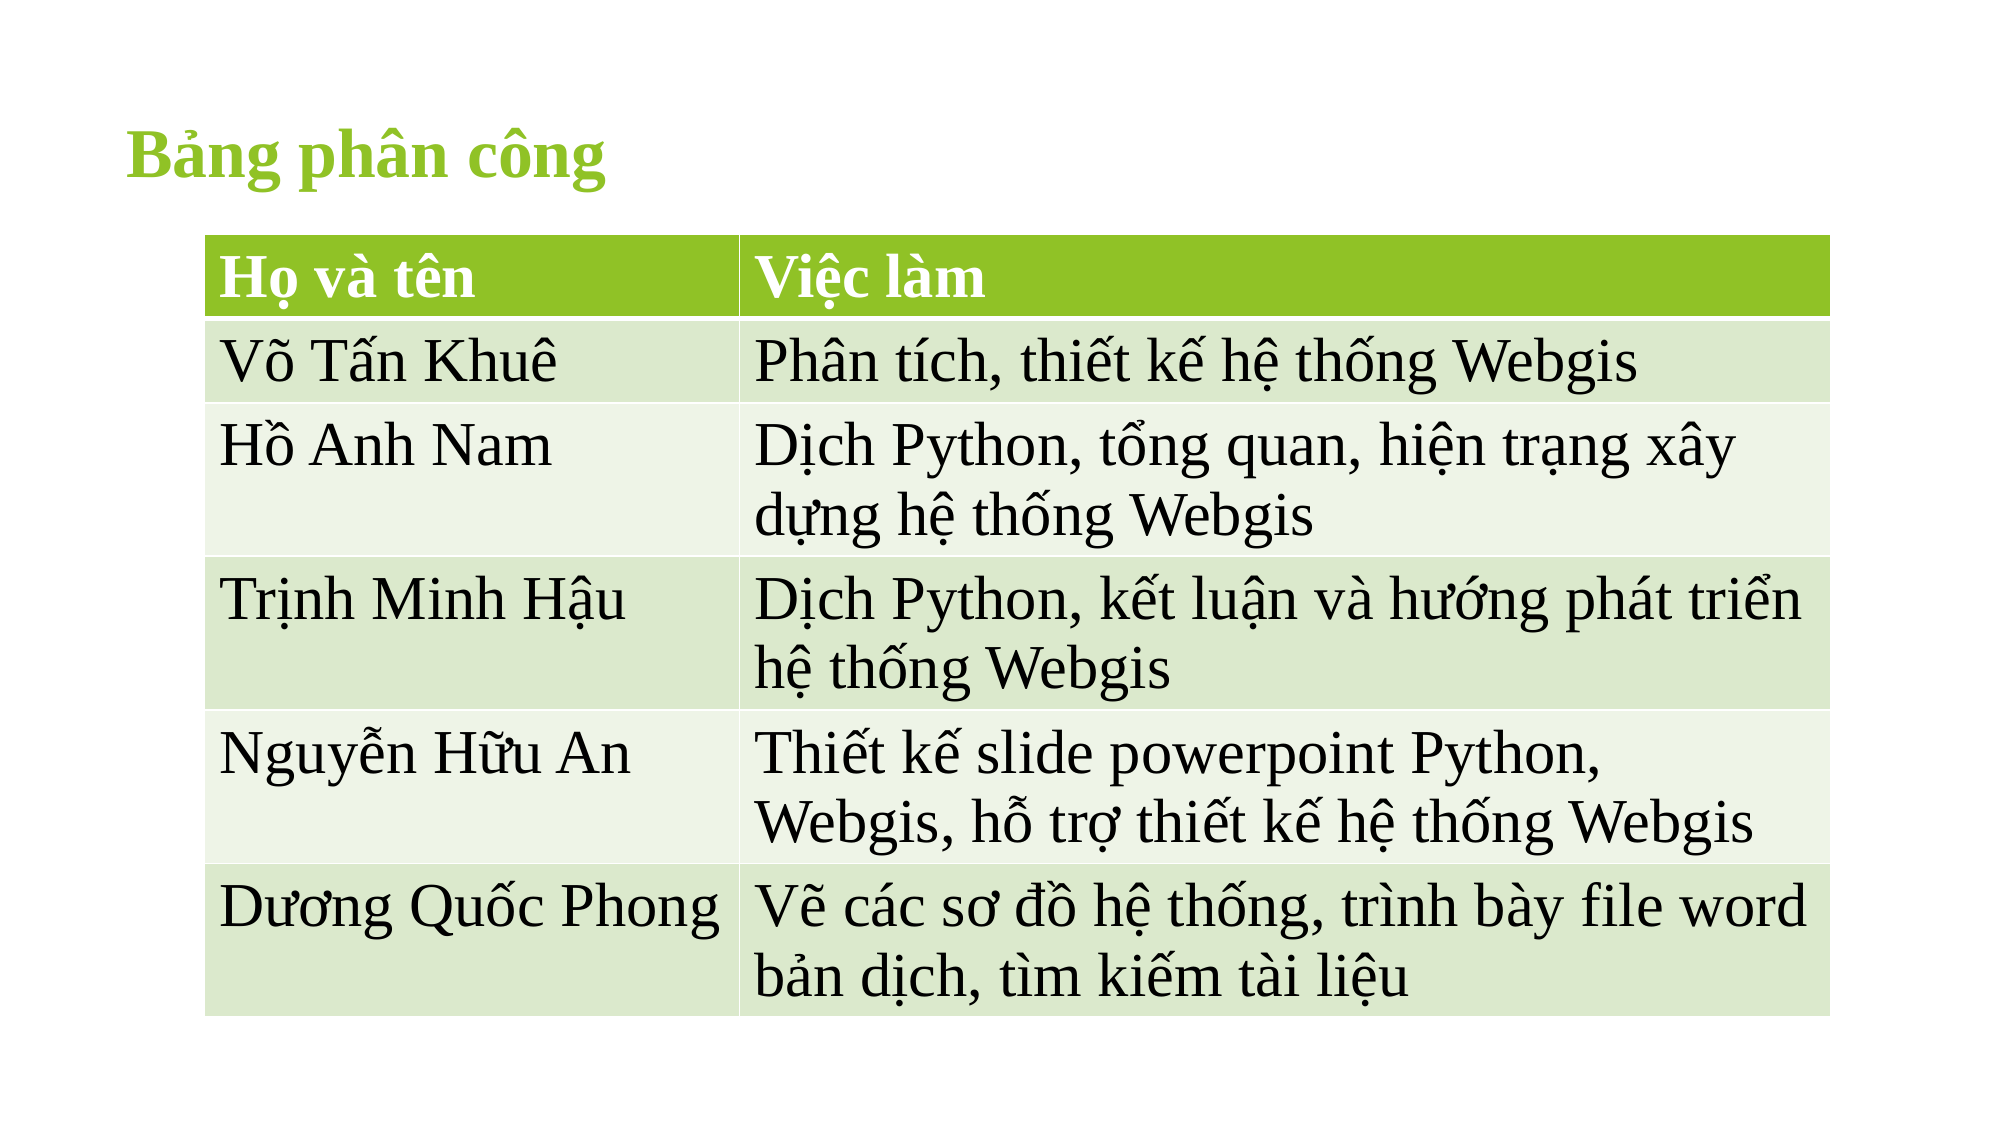

# Bảng phân công
| Họ và tên | Việc làm |
| --- | --- |
| Võ Tấn Khuê | Phân tích, thiết kế hệ thống Webgis |
| Hồ Anh Nam | Dịch Python, tổng quan, hiện trạng xây dựng hệ thống Webgis |
| Trịnh Minh Hậu | Dịch Python, kết luận và hướng phát triển hệ thống Webgis |
| Nguyễn Hữu An | Thiết kế slide powerpoint Python, Webgis, hỗ trợ thiết kế hệ thống Webgis |
| Dương Quốc Phong | Vẽ các sơ đồ hệ thống, trình bày file word bản dịch, tìm kiếm tài liệu |